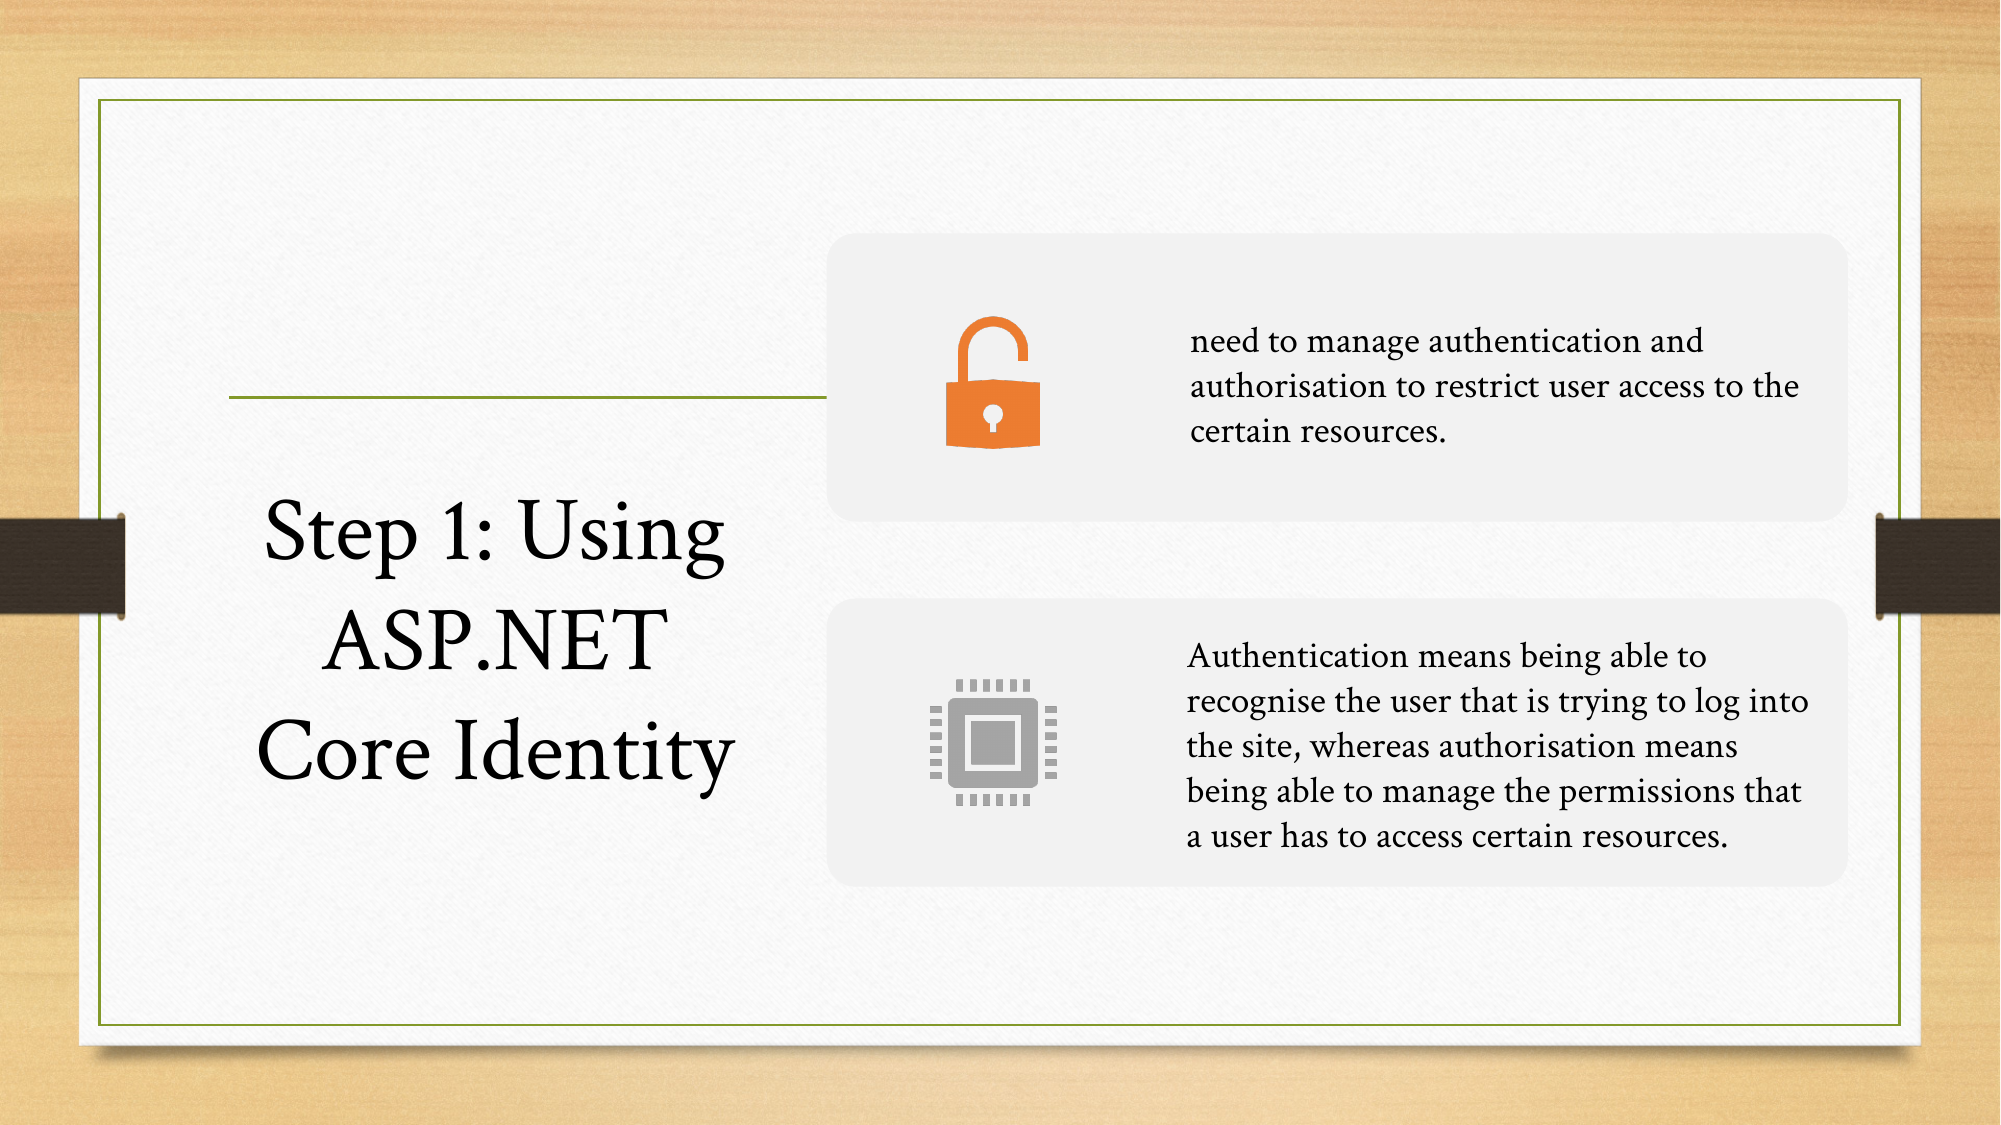

need to manage authentication and authorisation to restrict user access to the certain resources.
Authentication means being able to recognise the user that is trying to log into the site, whereas authorisation means being able to manage the permissions that a user has to access certain resources.
# Step 1: Using ASP.NET Core Identity